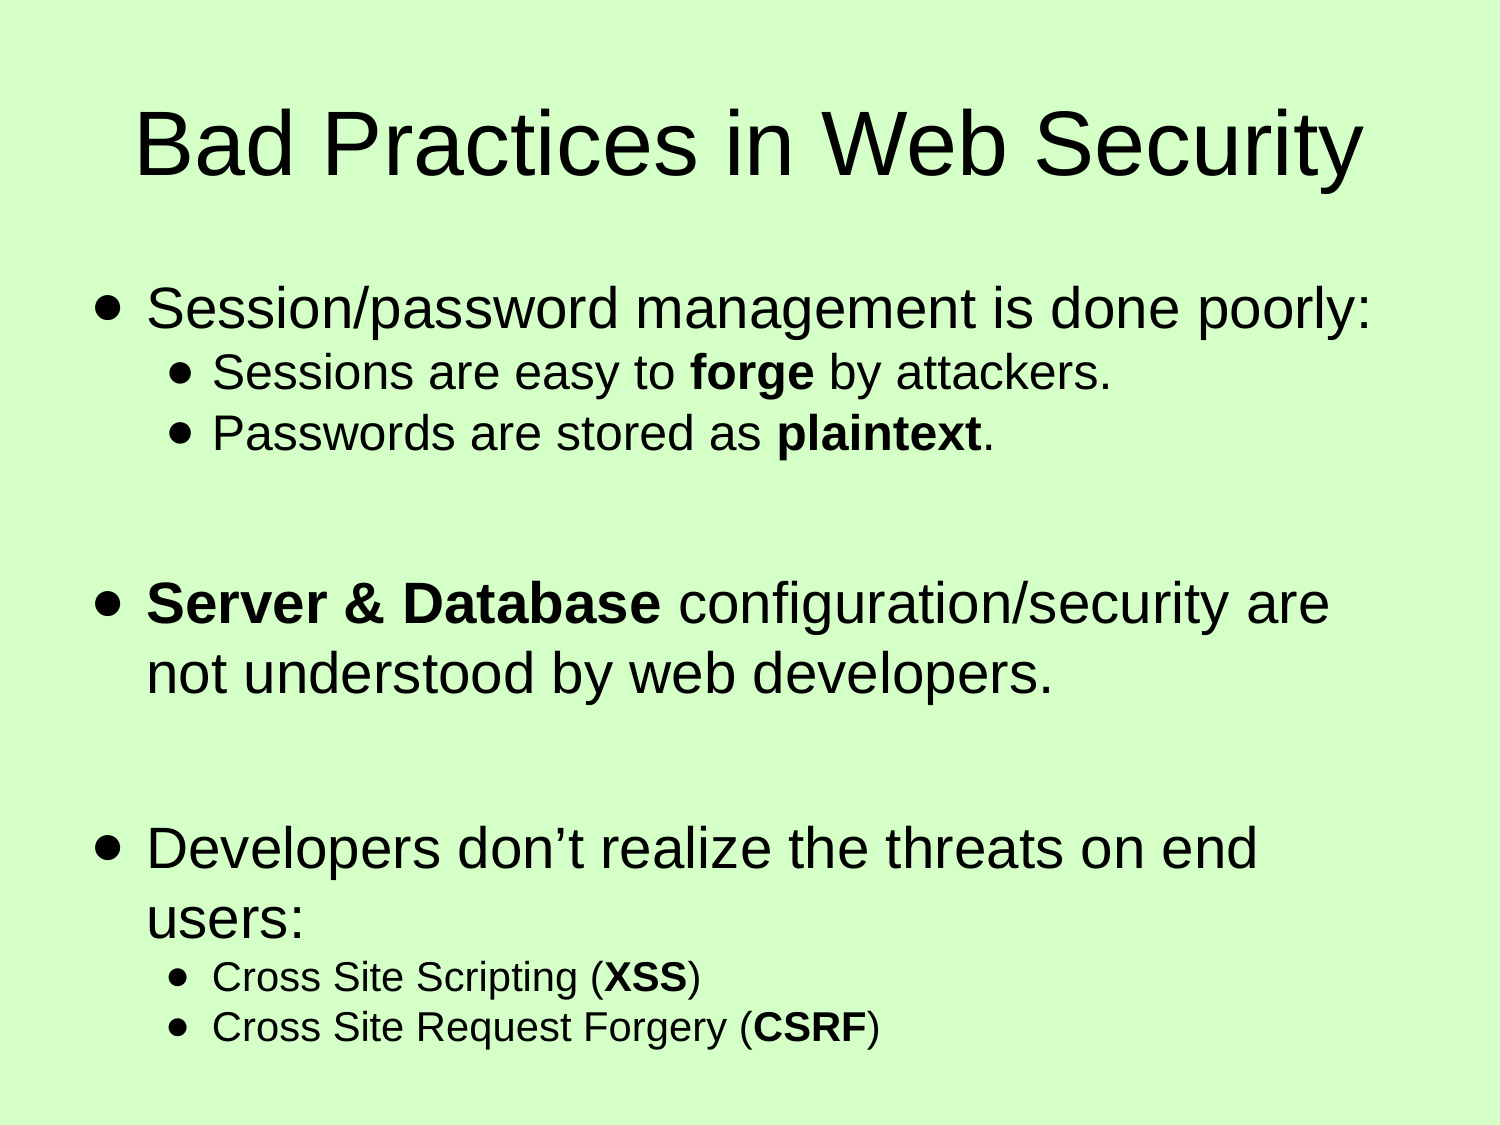

# Bad Practices in Web Security
Session/password management is done poorly:
Sessions are easy to forge by attackers.
Passwords are stored as plaintext.

Server & Database configuration/security are not understood by web developers.

Developers don’t realize the threats on end users:
Cross Site Scripting (XSS)
Cross Site Request Forgery (CSRF)